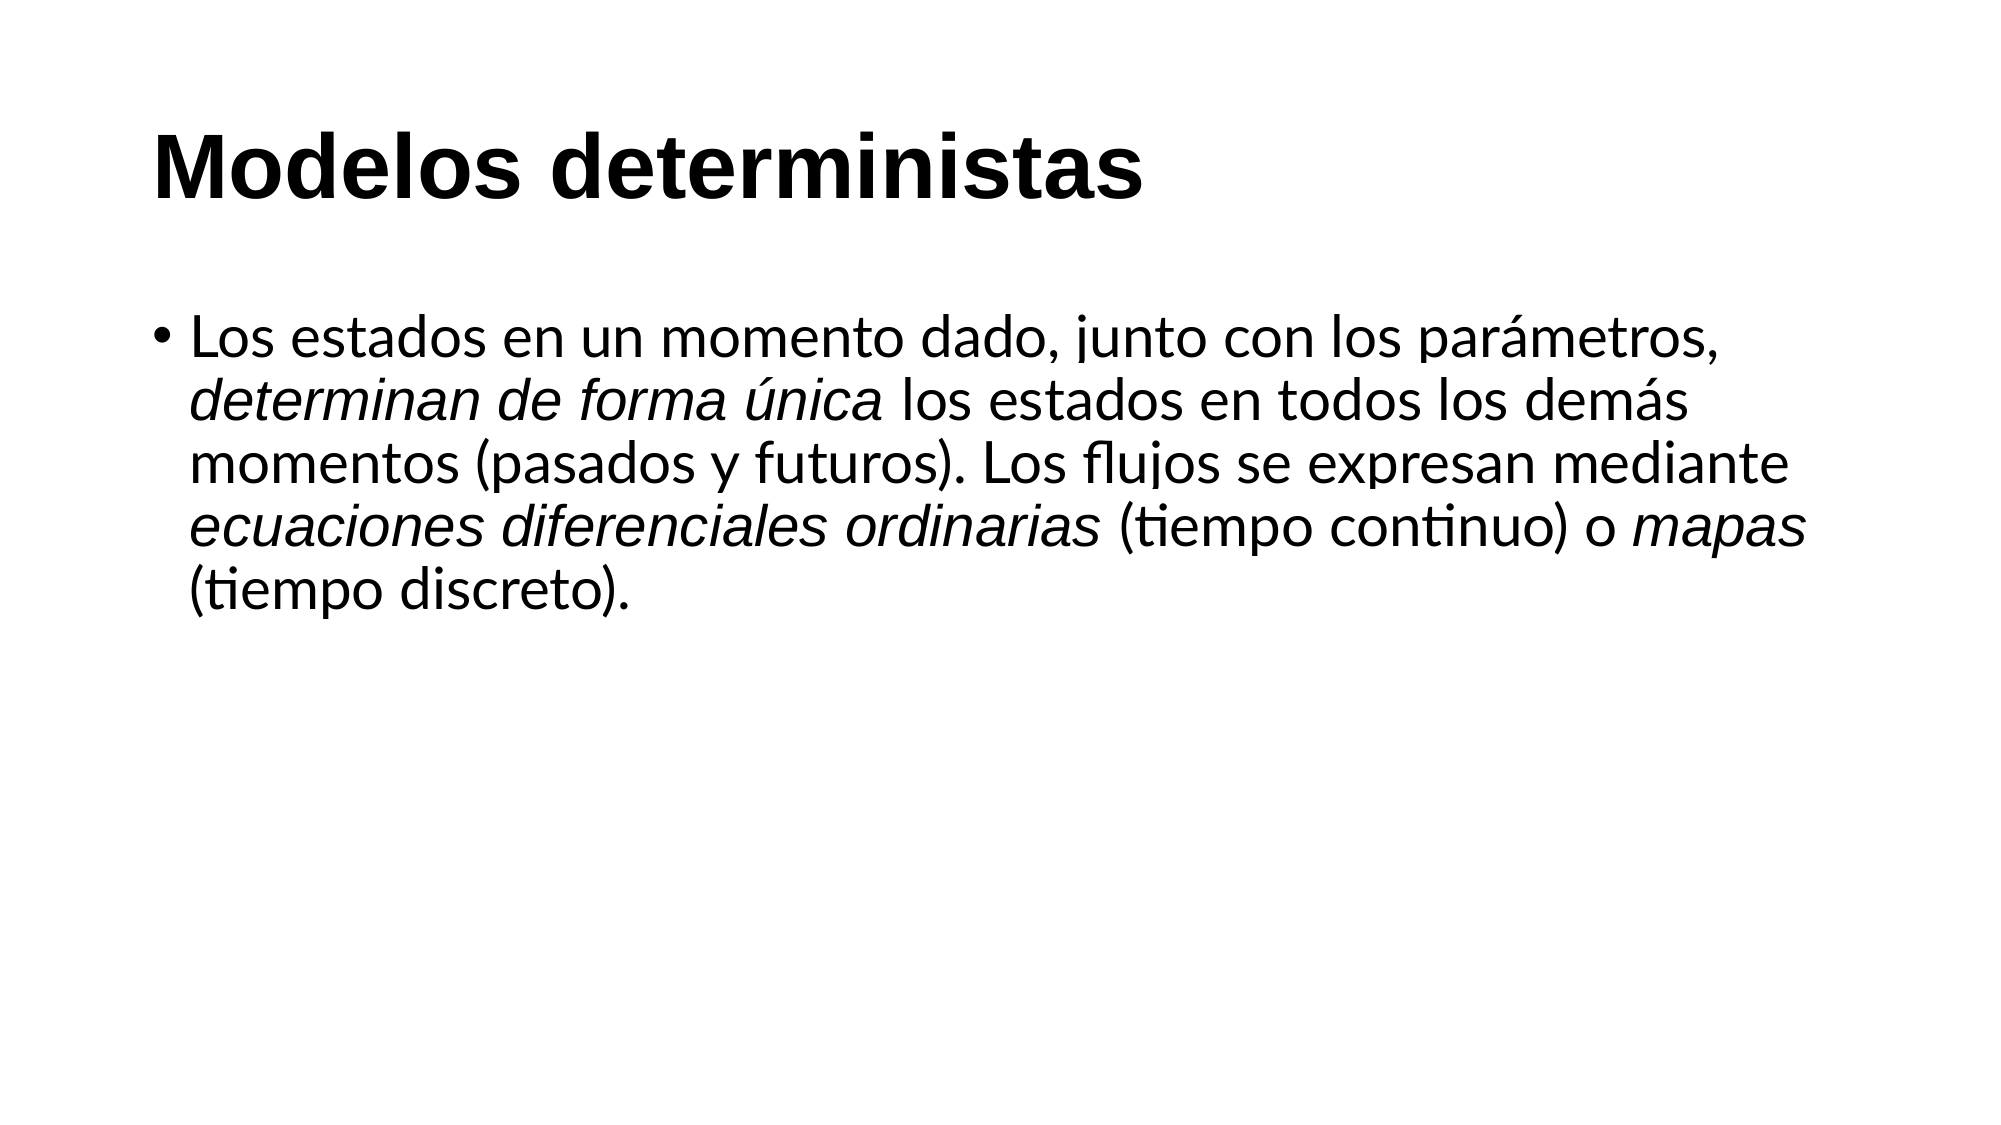

# Modelos deterministas
Los estados en un momento dado, junto con los parámetros, determinan de forma única los estados en todos los demás momentos (pasados y futuros). Los flujos se expresan mediante ecuaciones diferenciales ordinarias (tiempo continuo) o mapas (tiempo discreto).